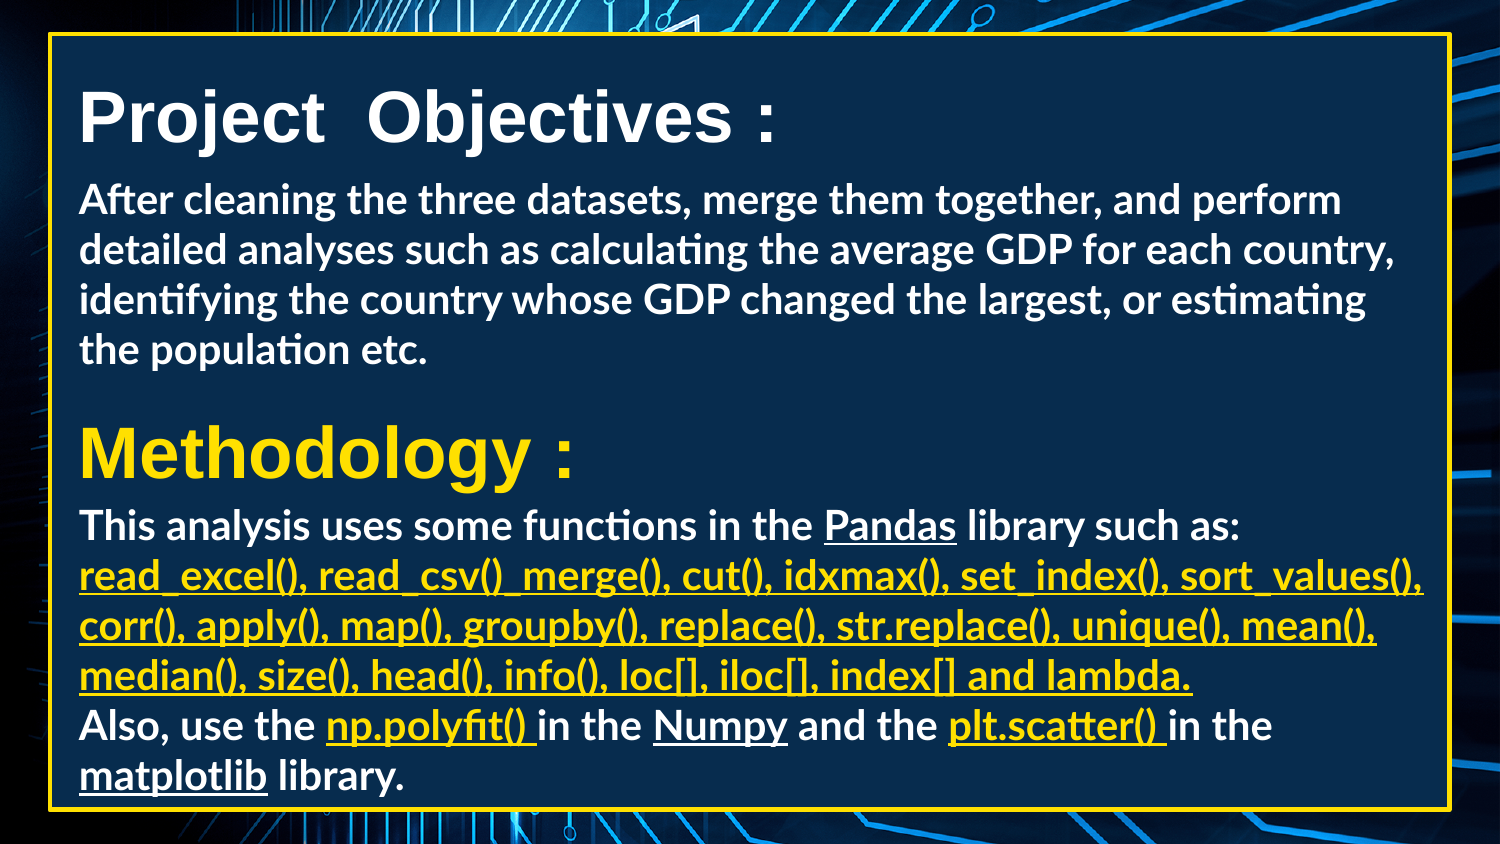

Project  Objectives :
After cleaning the three datasets, merge them together, and perform detailed analyses such as calculating the average GDP for each country, identifying the country whose GDP changed the largest, or estimating the population etc.
Methodology :
This analysis uses some functions in the Pandas library such as:
read_excel(), read_csv()_merge(), cut(), idxmax(), set_index(), sort_values(), corr(), apply(), map(), groupby(), replace(), str.replace(), unique(), mean(), median(), size(), head(), info(), loc[], iloc[], index[] and lambda.
Also, use the np.polyfit() in the Numpy and the plt.scatter() in the matplotlib library.